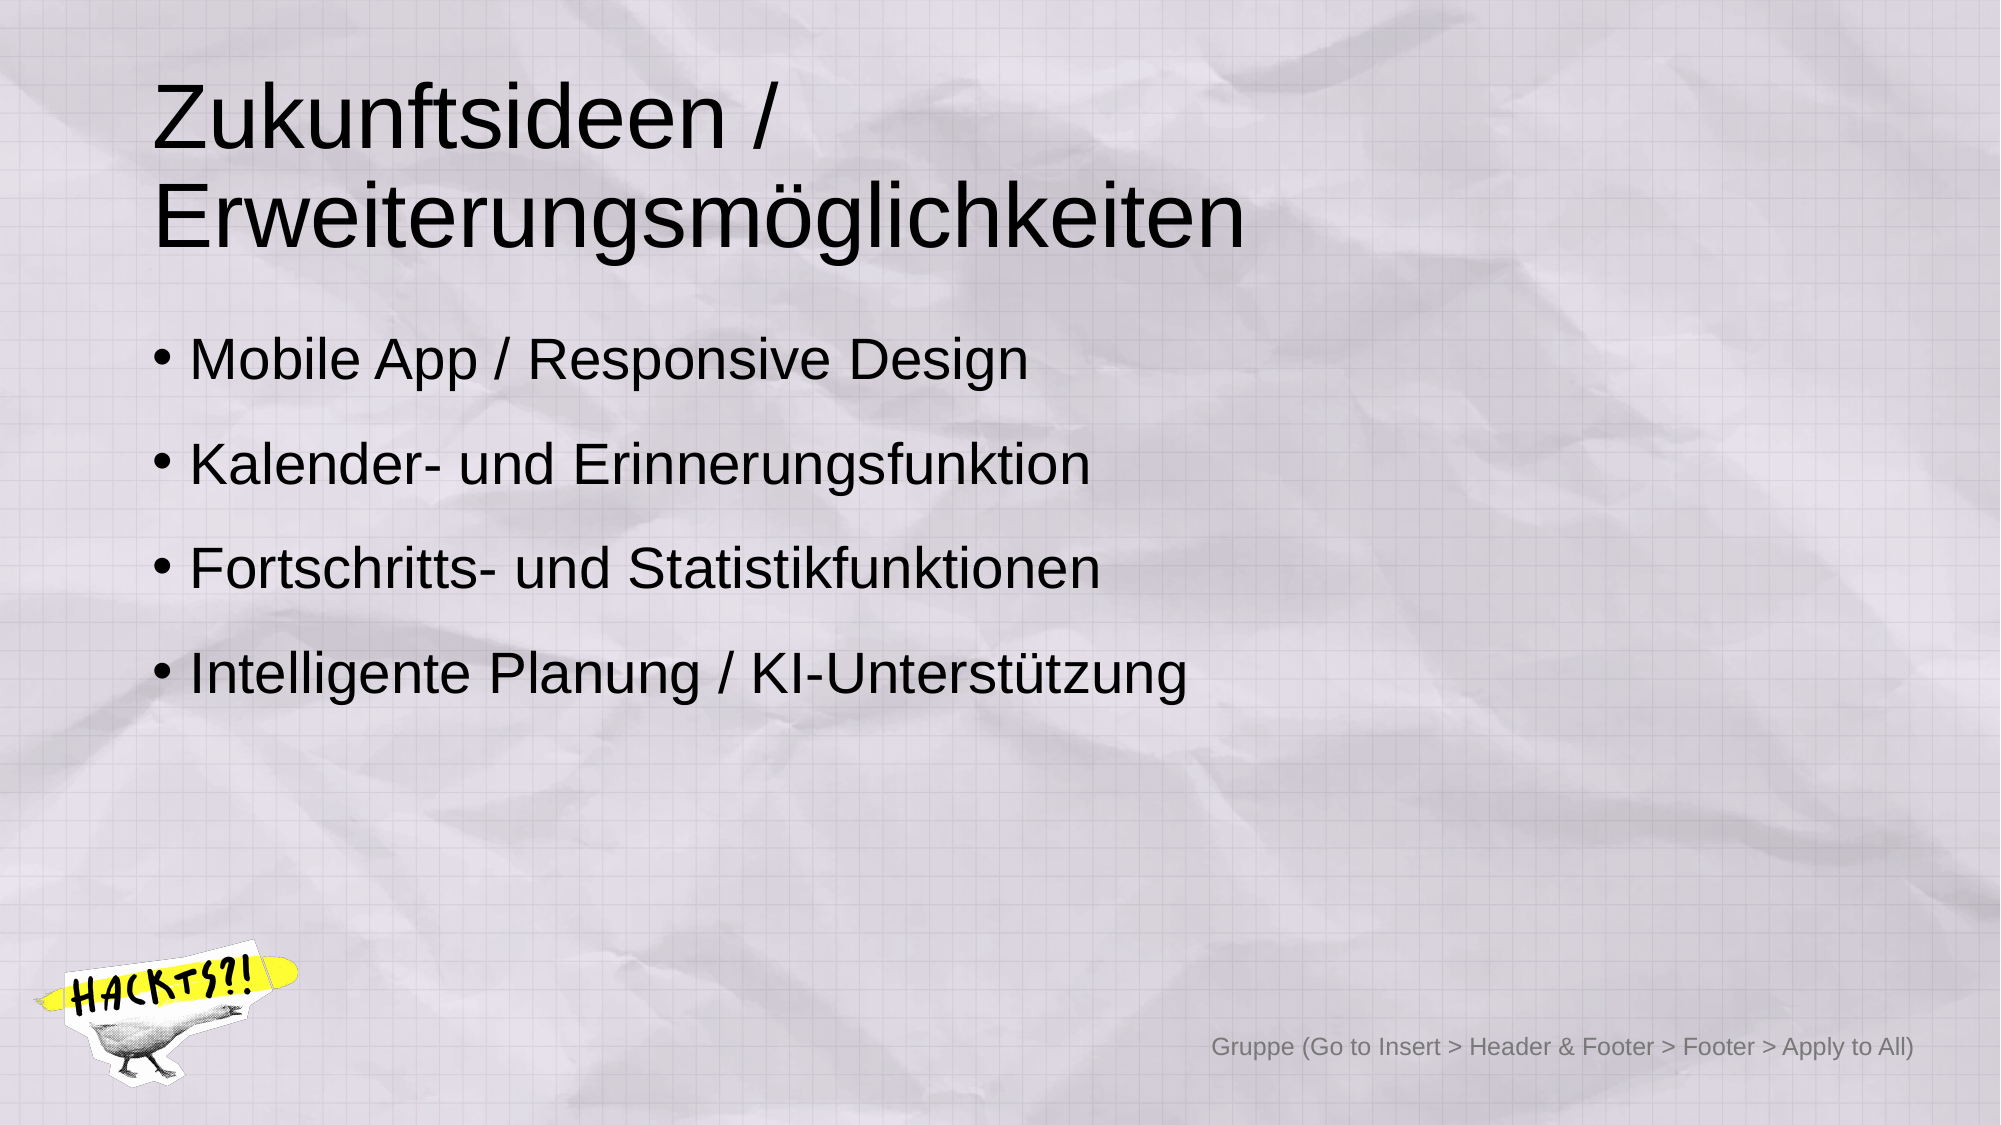

# Zukunftsideen / Erweiterungsmöglichkeiten
Mobile App / Responsive Design
Kalender- und Erinnerungsfunktion
Fortschritts- und Statistikfunktionen
Intelligente Planung / KI-Unterstützung
Gruppe (Go to Insert > Header & Footer > Footer > Apply to All)